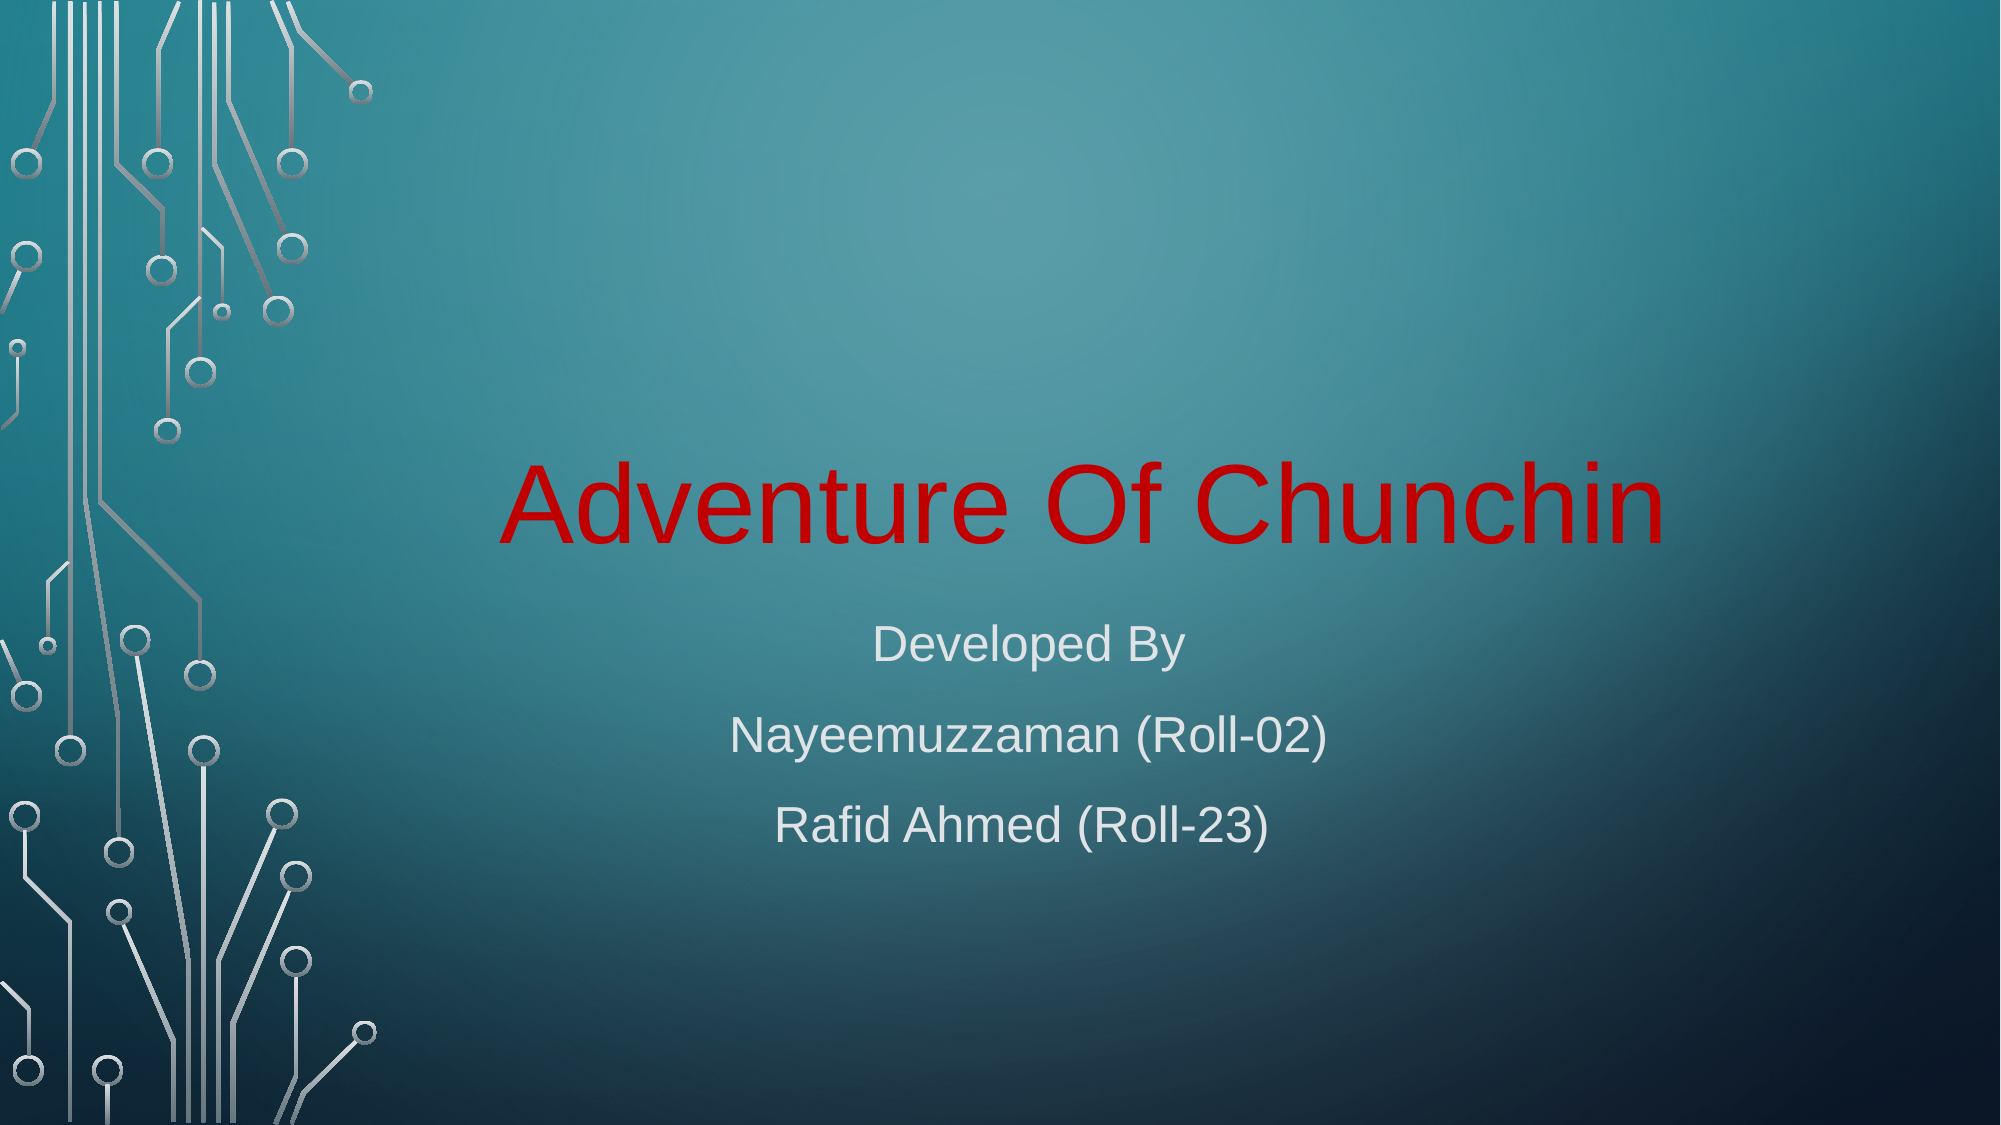

# Adventure Of Chunchin
Developed By
Nayeemuzzaman (Roll-02)
Rafid Ahmed (Roll-23)